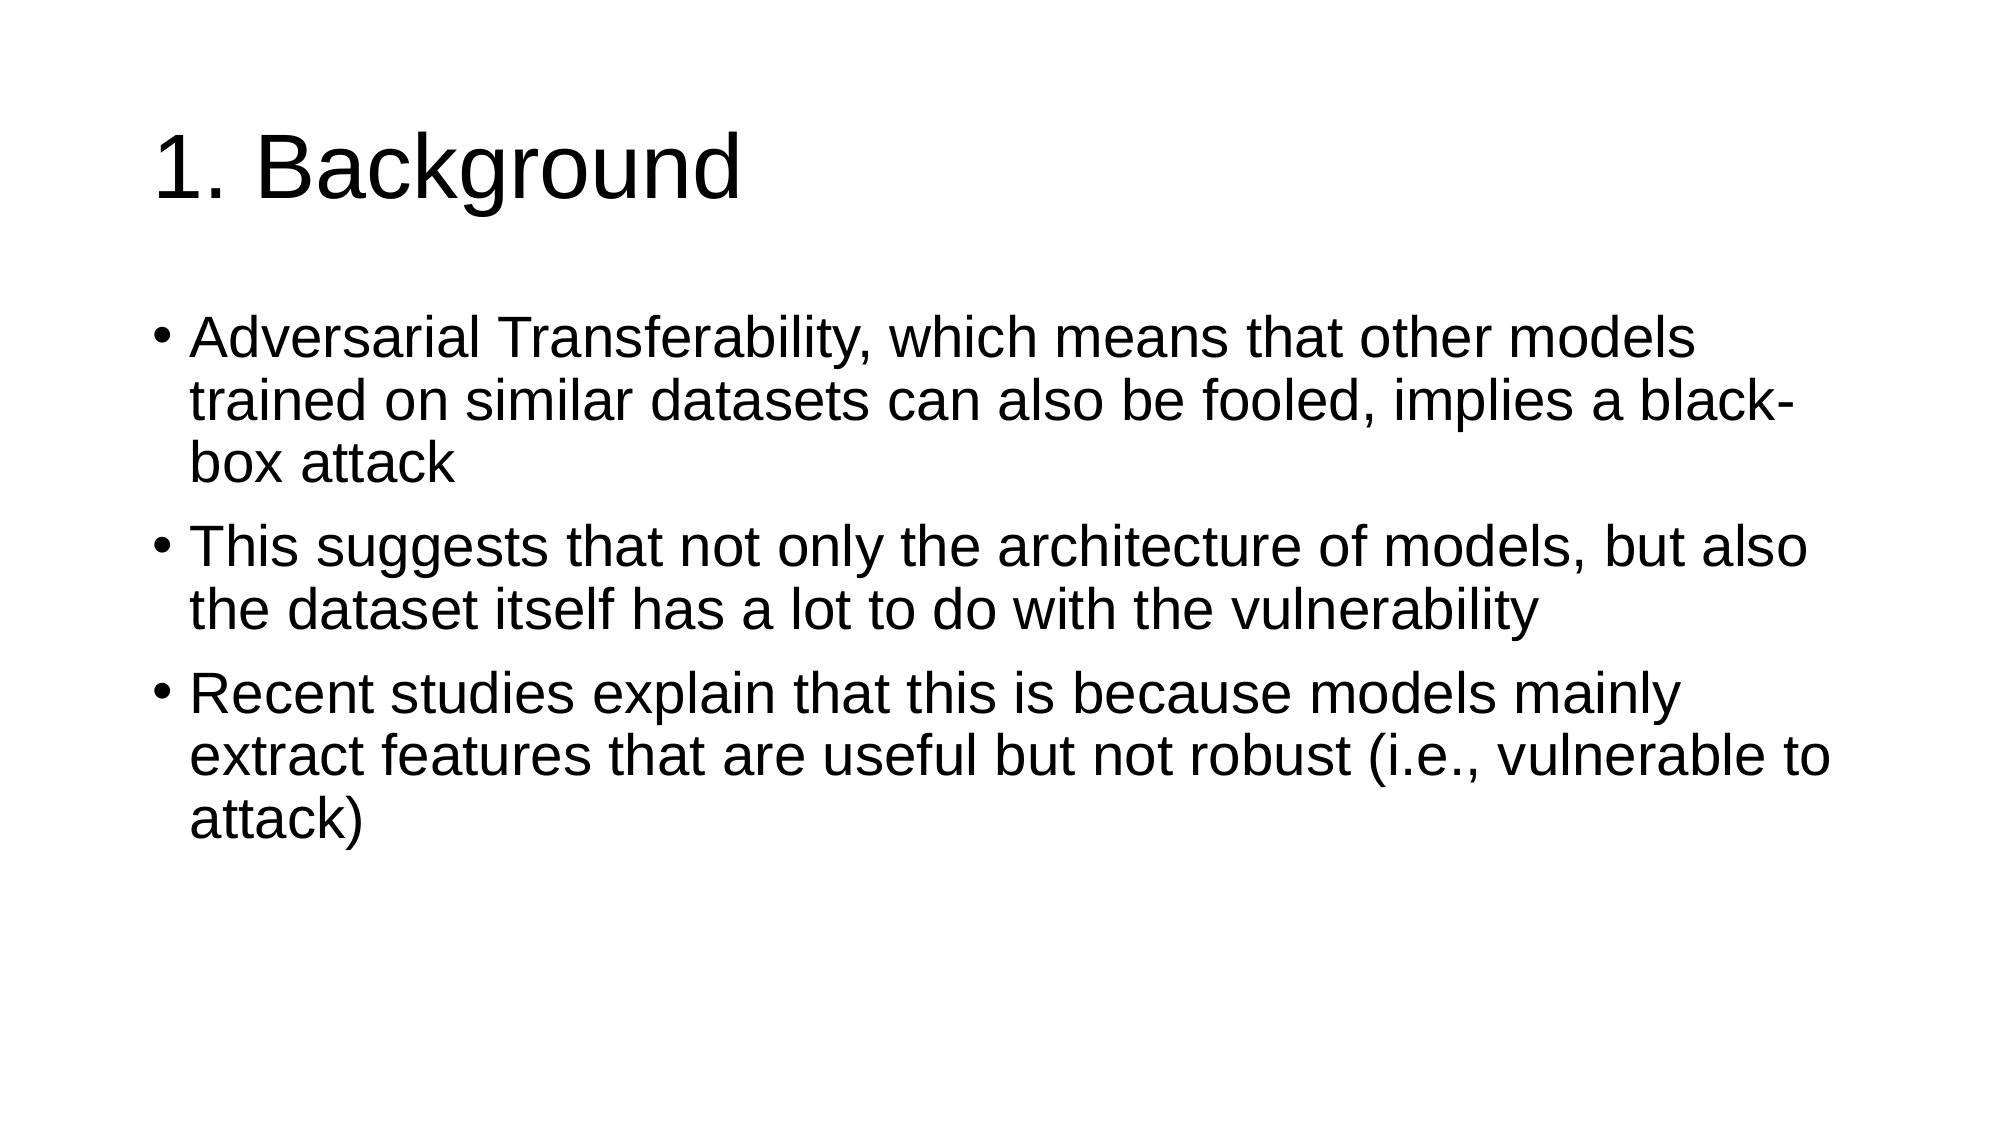

# 1. Background
Adversarial Transferability, which means that other models trained on similar datasets can also be fooled, implies a black-box attack
This suggests that not only the architecture of models, but also the dataset itself has a lot to do with the vulnerability
Recent studies explain that this is because models mainly extract features that are useful but not robust (i.e., vulnerable to attack)